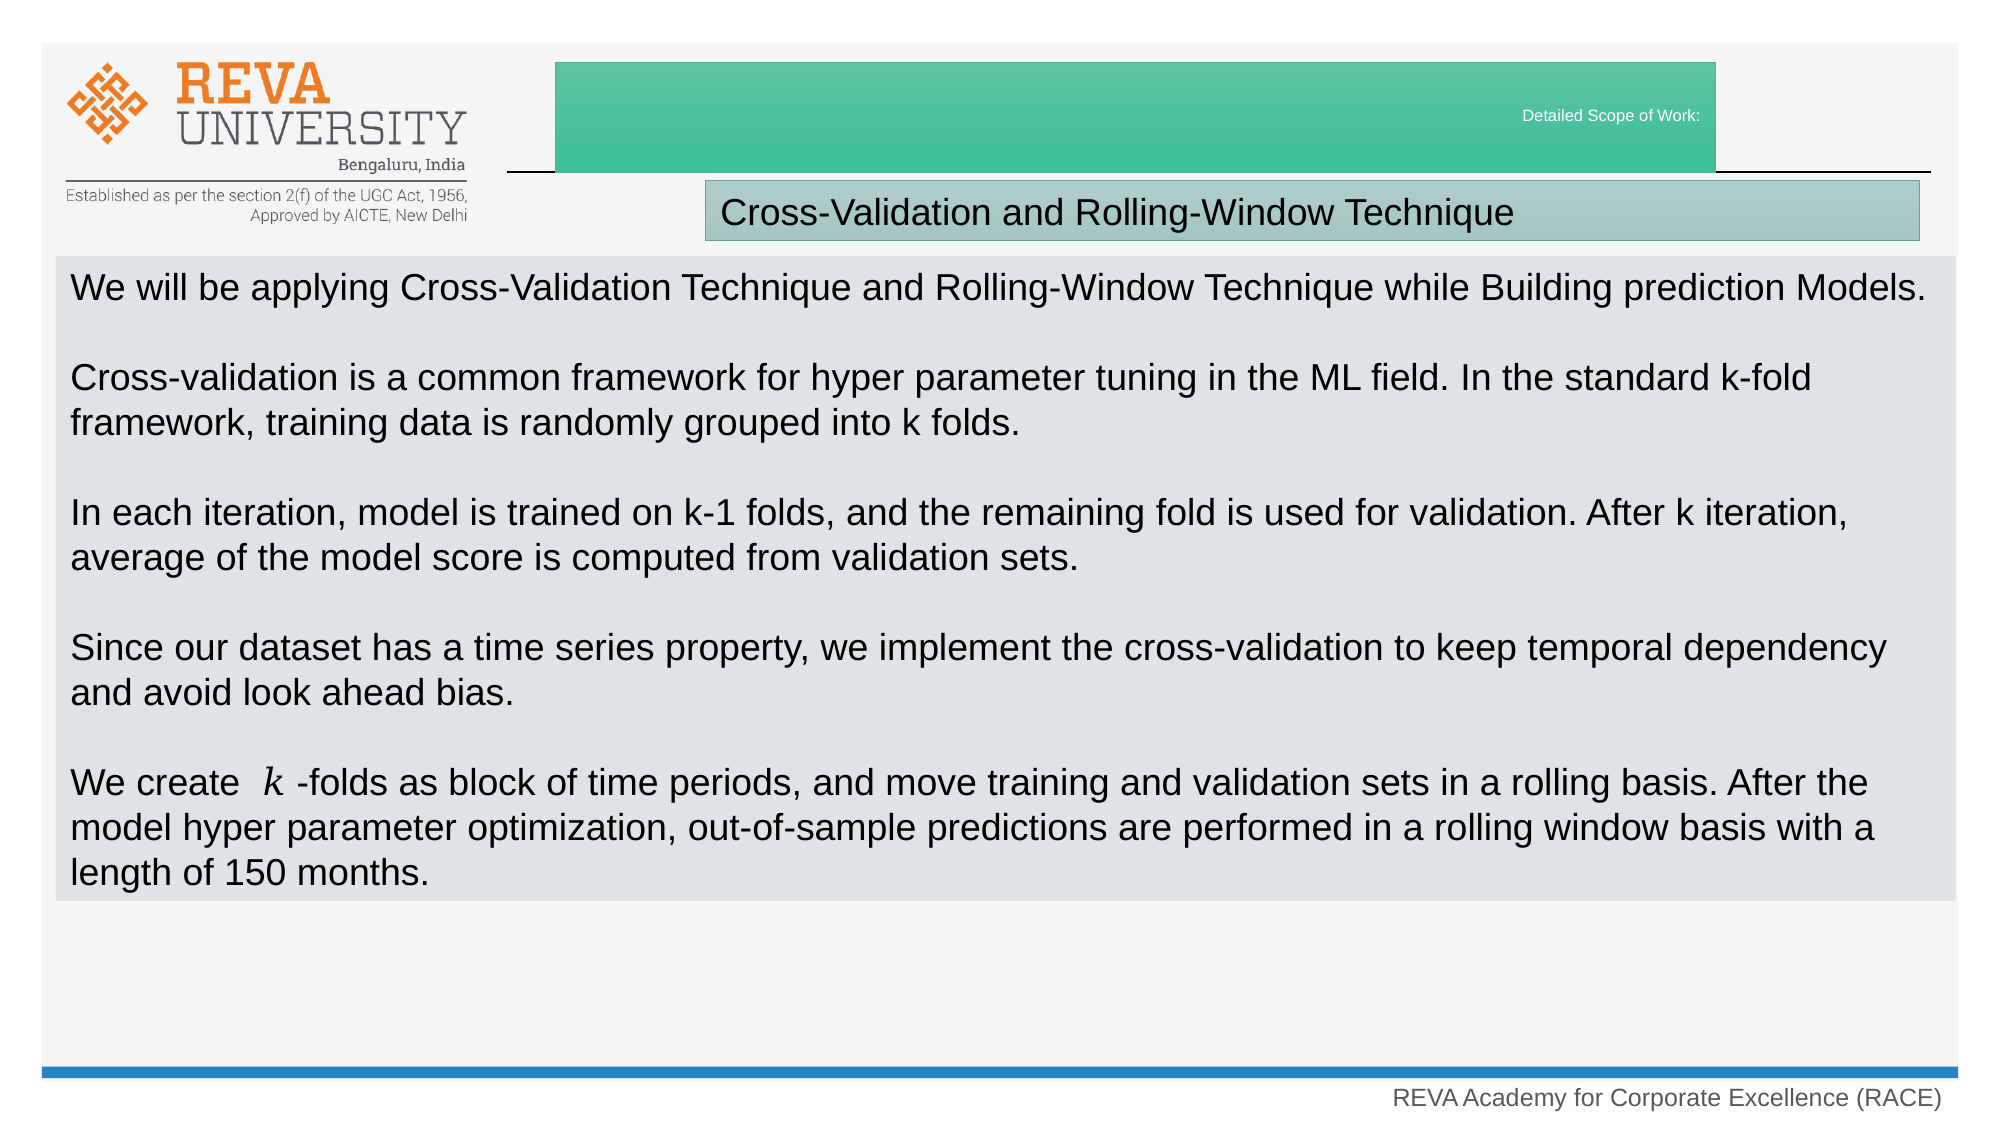

# Detailed Scope of Work:
Cross-Validation and Rolling-Window Technique
We will be applying Cross-Validation Technique and Rolling-Window Technique while Building prediction Models.

Cross-validation is a common framework for hyper parameter tuning in the ML field. In the standard k-fold framework, training data is randomly grouped into k folds.

In each iteration, model is trained on k-1 folds, and the remaining fold is used for validation. After k iteration, average of the model score is computed from validation sets.

Since our dataset has a time series property, we implement the cross-validation to keep temporal dependency and avoid look ahead bias.

We create  𝑘 -folds as block of time periods, and move training and validation sets in a rolling basis. After the model hyper parameter optimization, out-of-sample predictions are performed in a rolling window basis with a length of 150 months.